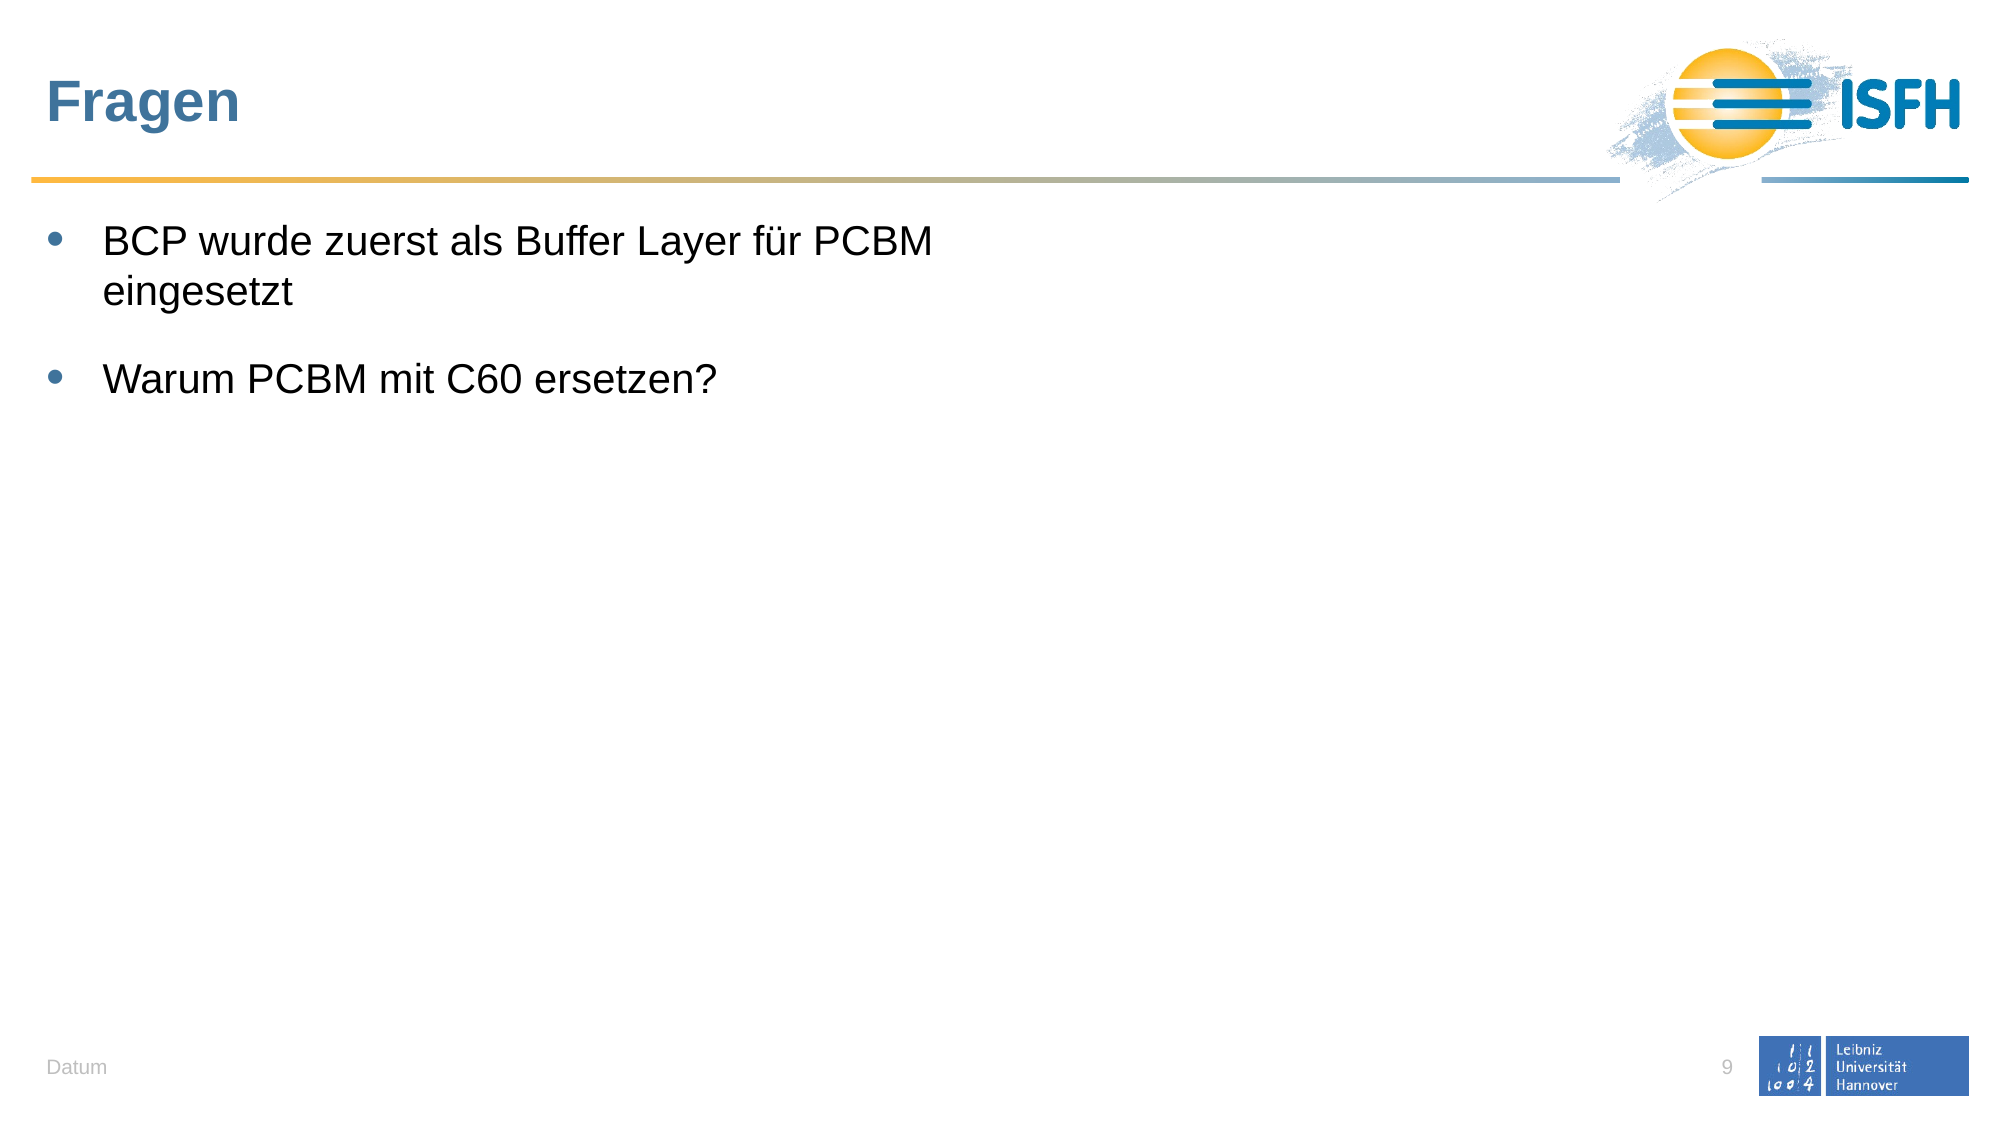

# Fragen
BCP wurde zuerst als Buffer Layer für PCBM eingesetzt
Warum PCBM mit C60 ersetzen?

Datum

9